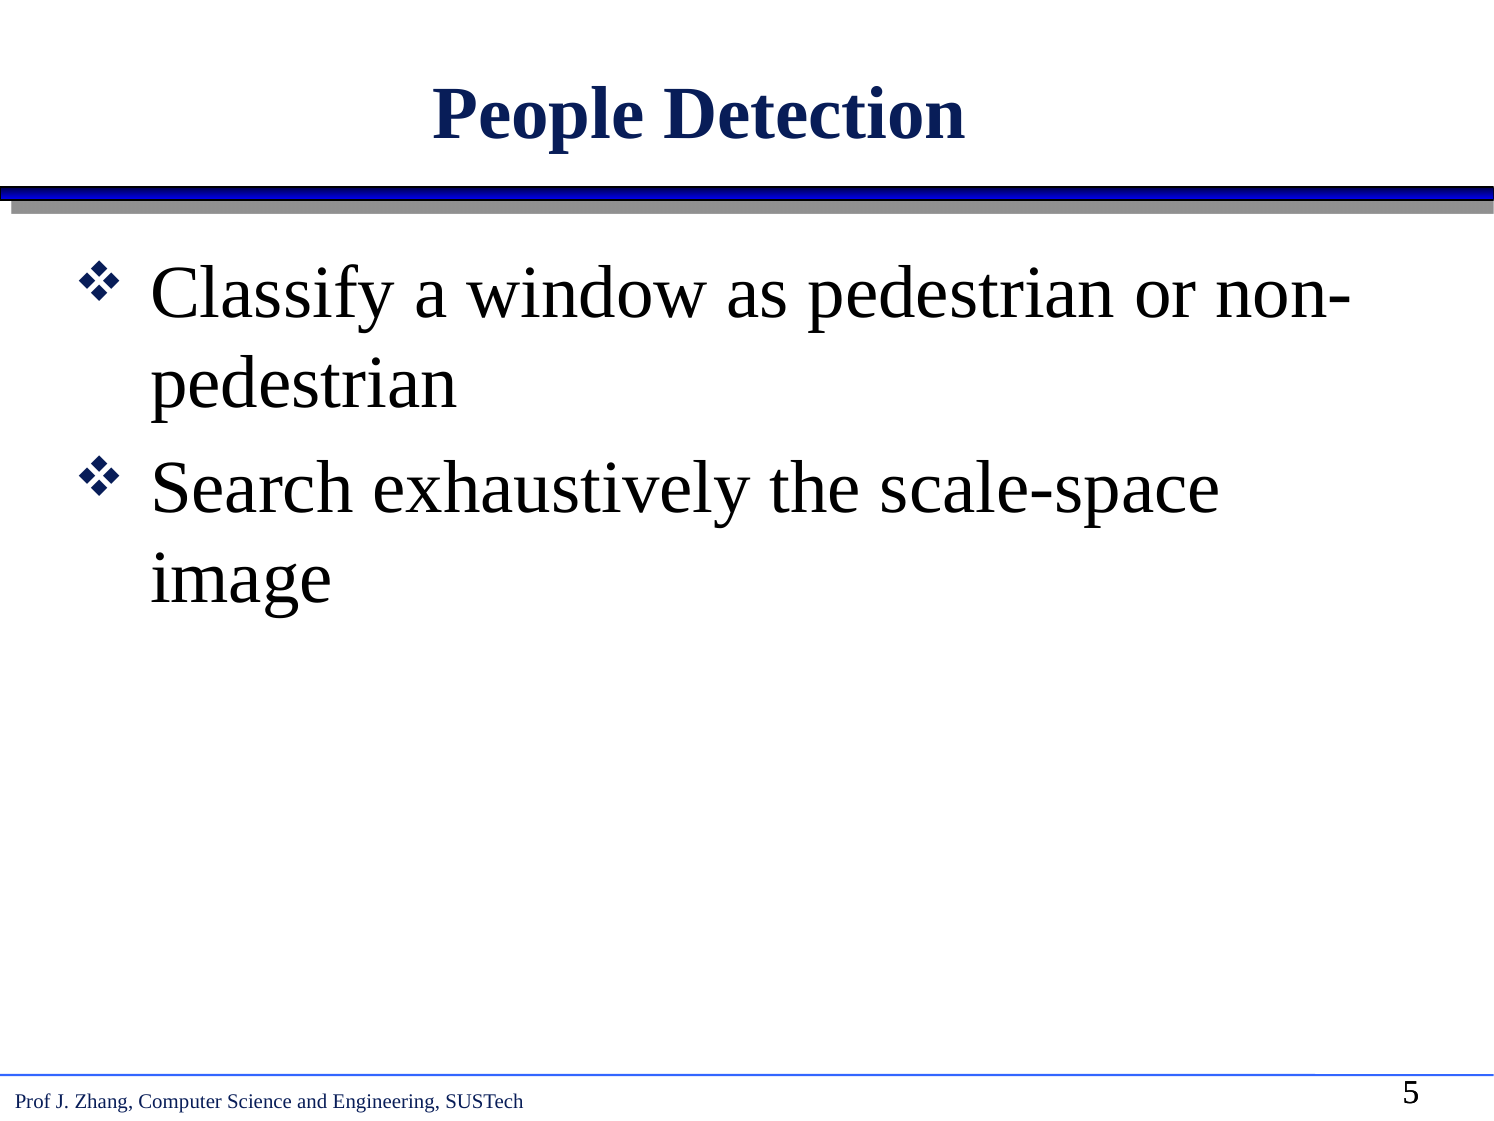

# People Detection
Classify a window as pedestrian or non-pedestrian
Search exhaustively the scale-space image